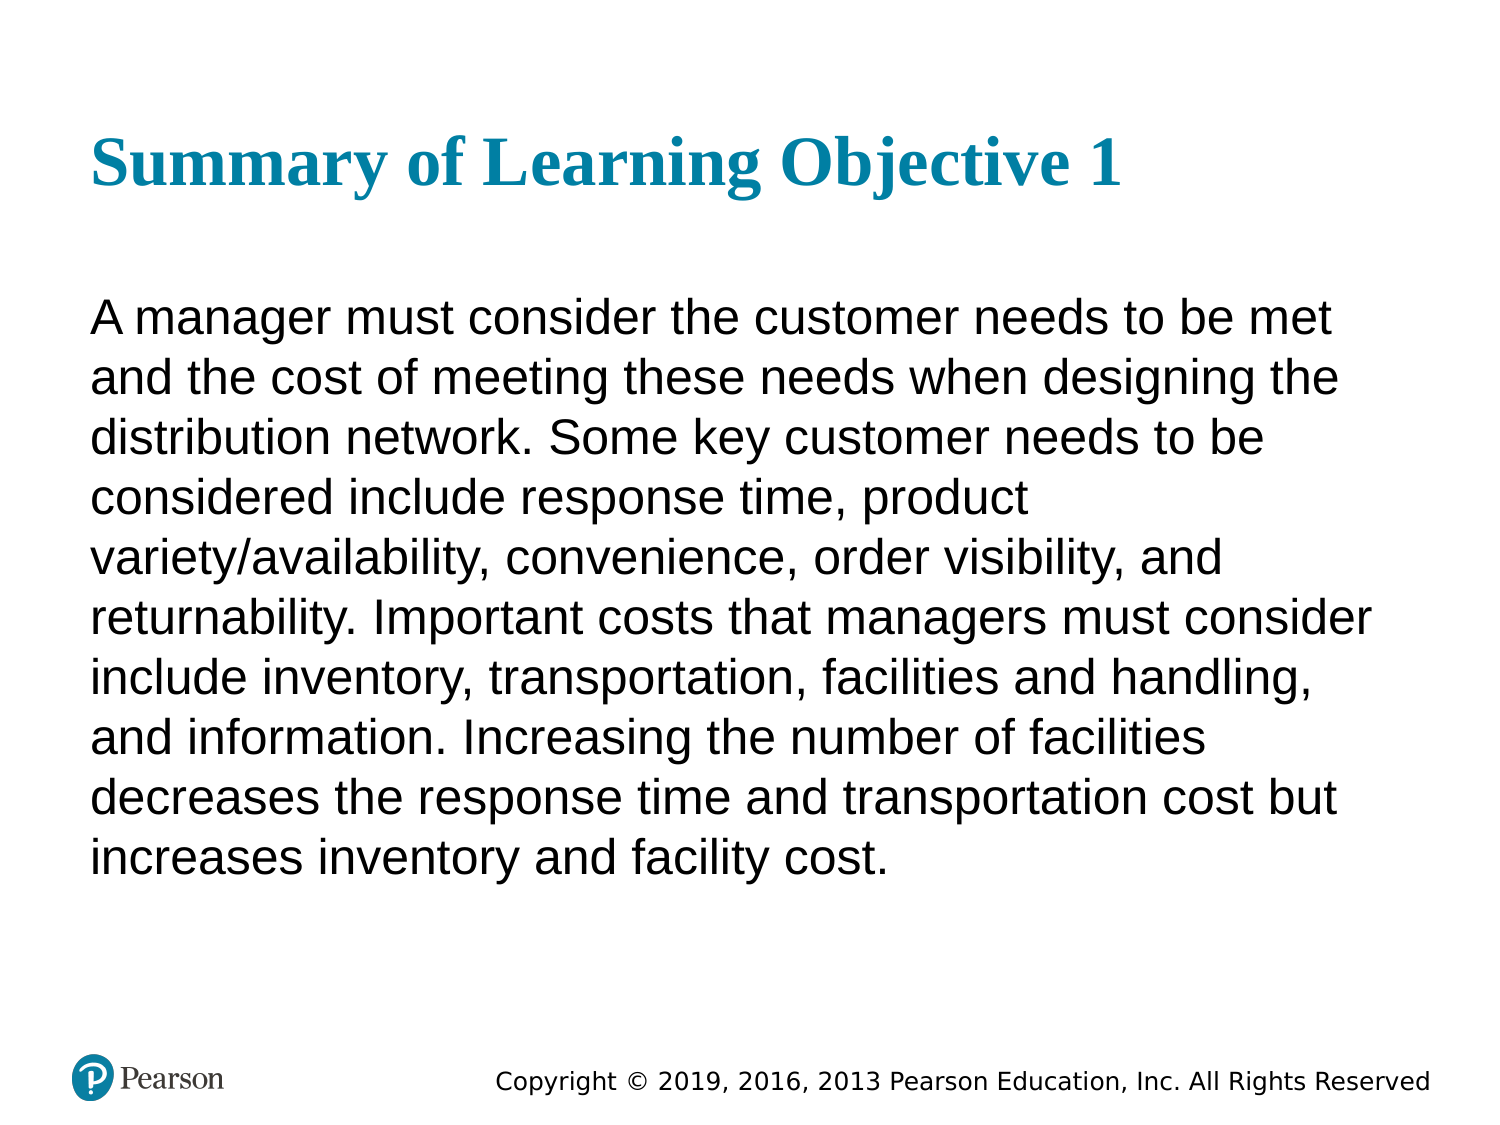

# Summary of Learning Objective 1
A manager must consider the customer needs to be met and the cost of meeting these needs when designing the distribution network. Some key customer needs to be considered include response time, product variety/availability, convenience, order visibility, and returnability. Important costs that managers must consider include inventory, transportation, facilities and handling, and information. Increasing the number of facilities decreases the response time and transportation cost but increases inventory and facility cost.